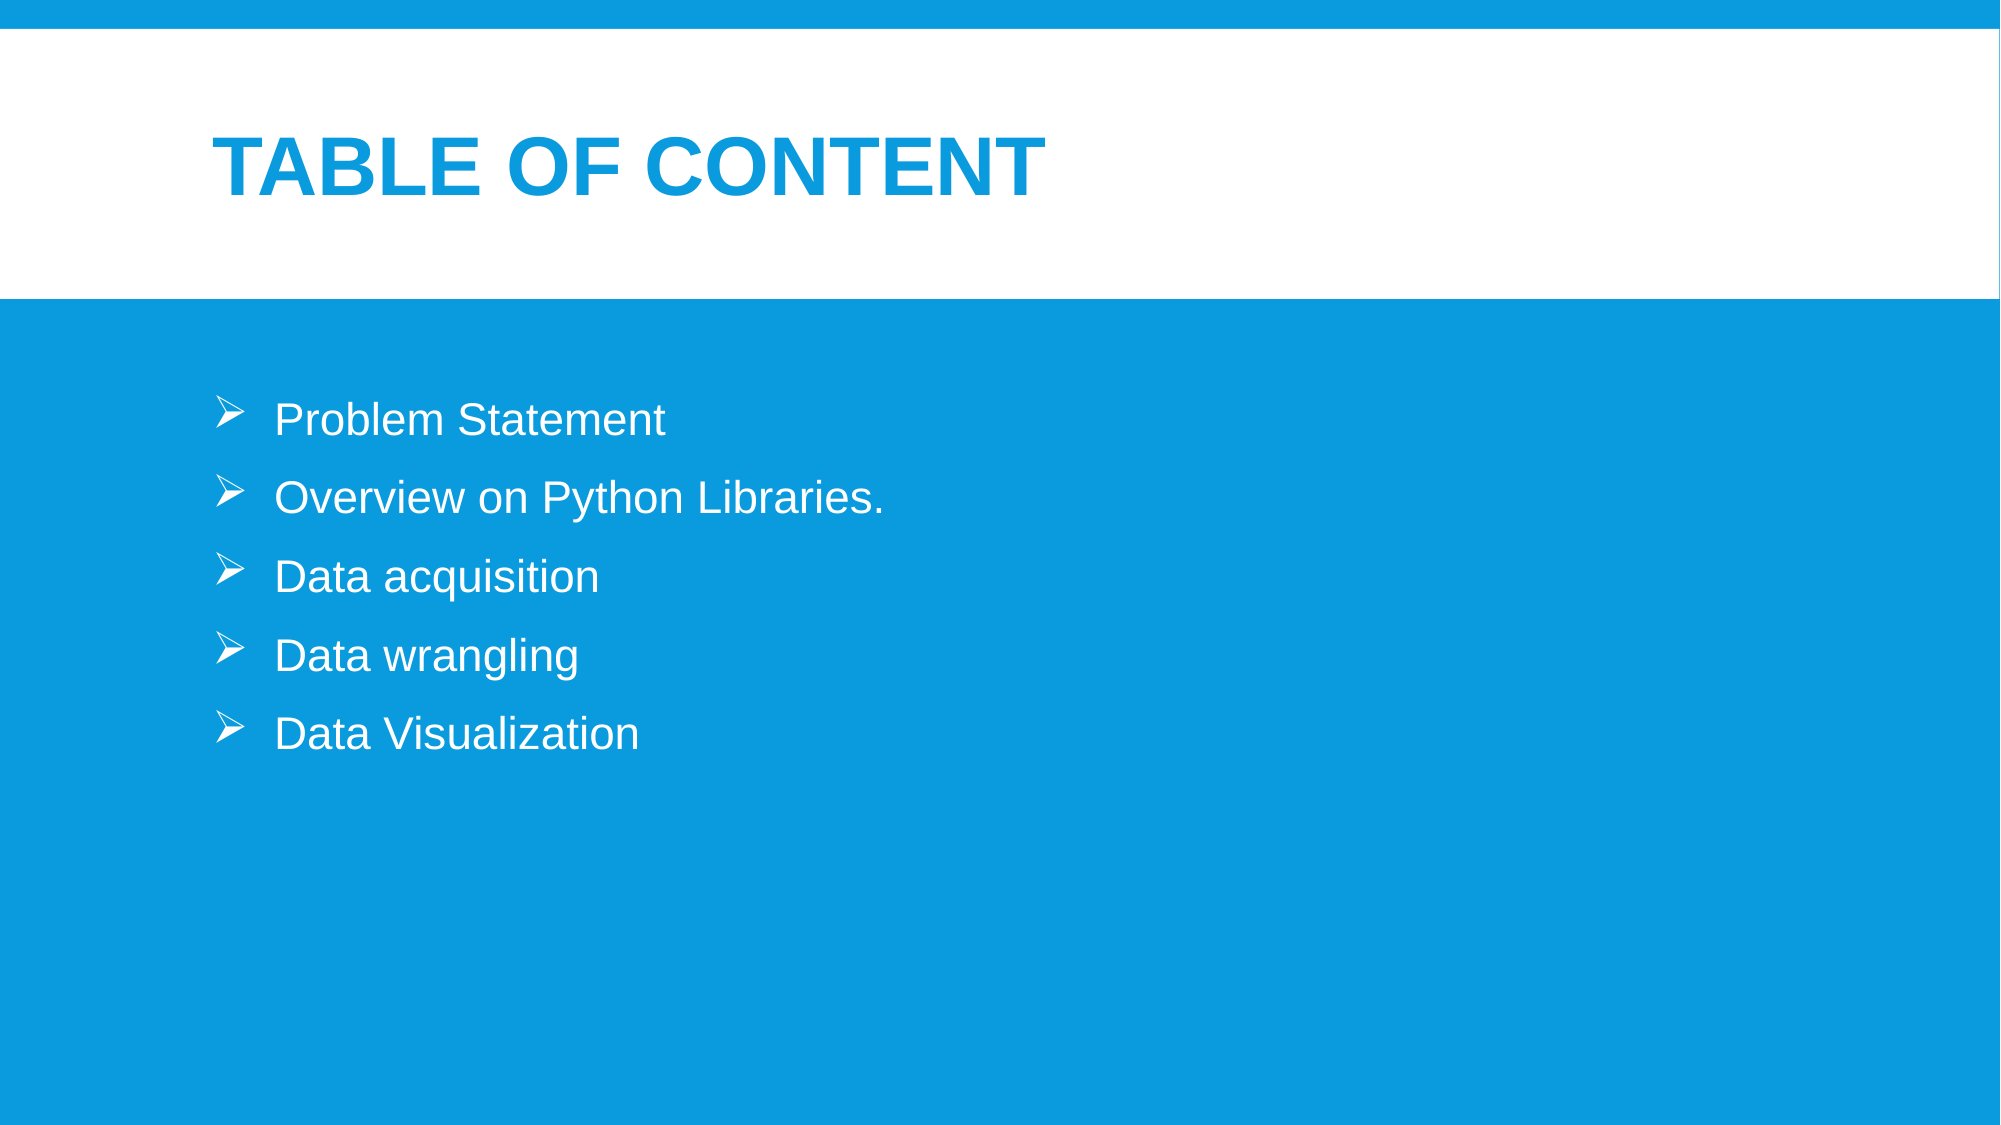

# Table of Content
  Problem Statement
  Overview on Python Libraries.
  Data acquisition
  Data wrangling
  Data Visualization